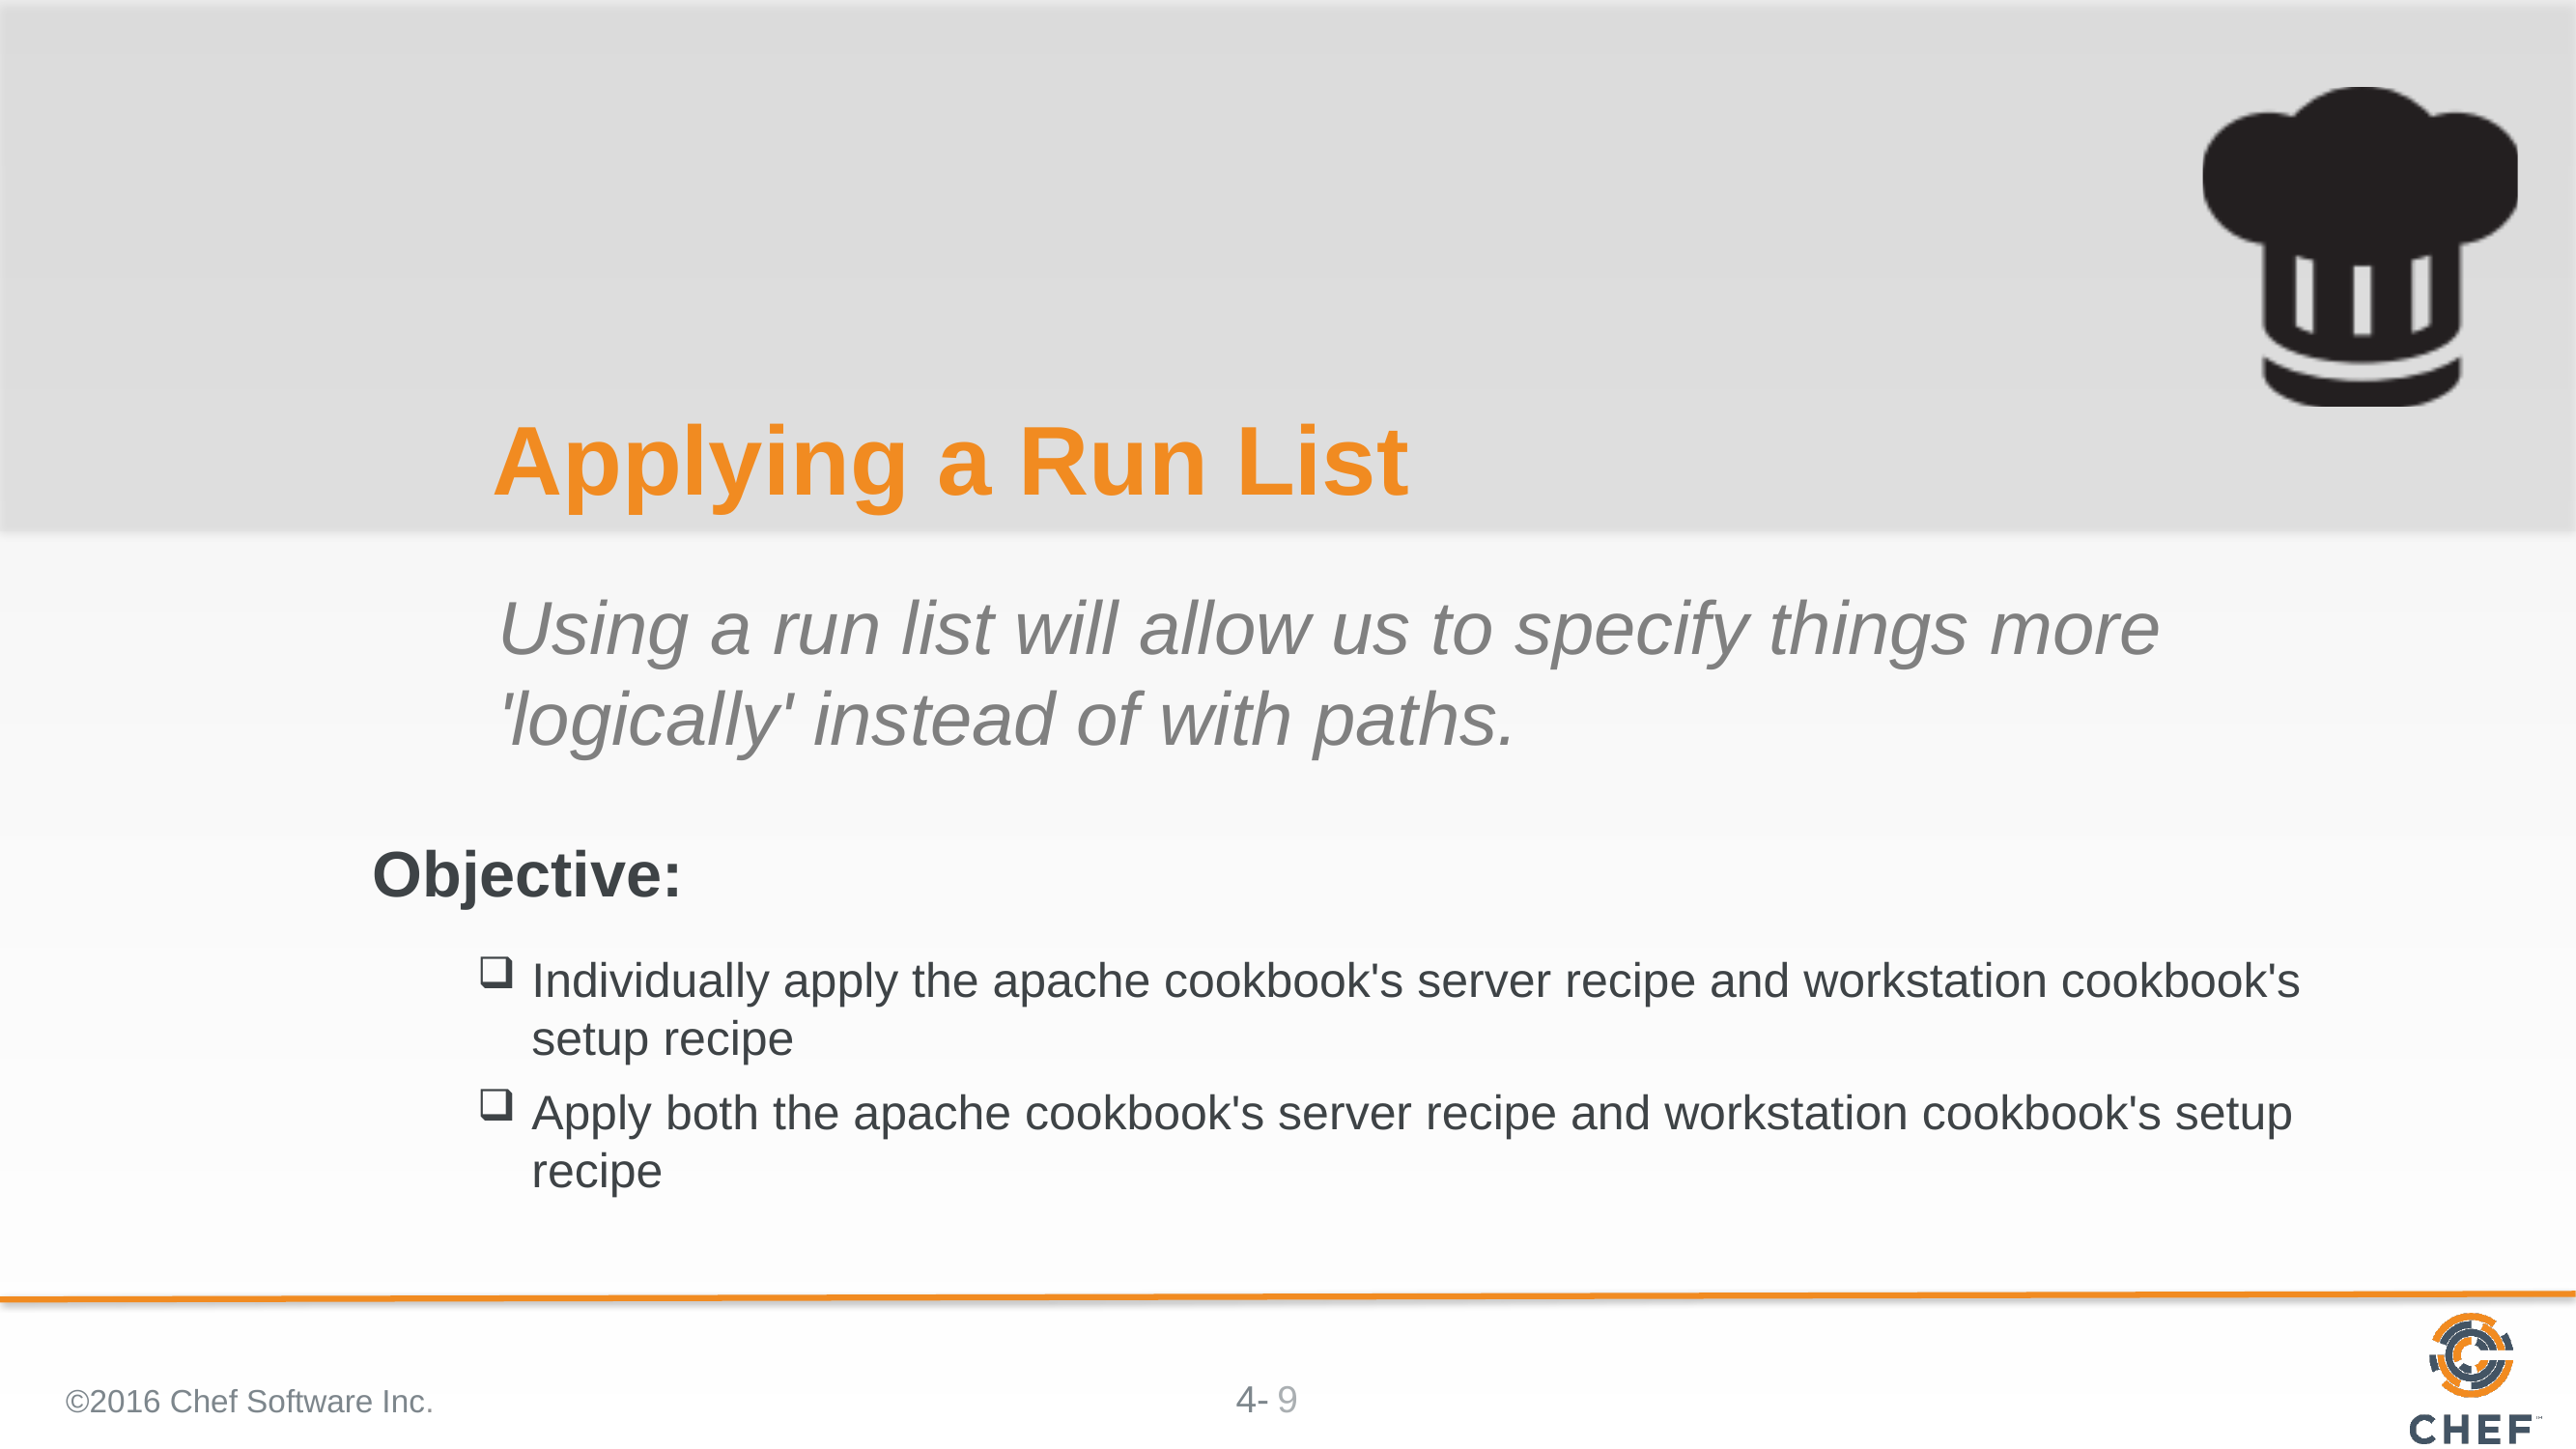

# Applying a Run List
Using a run list will allow us to specify things more 'logically' instead of with paths.
Individually apply the apache cookbook's server recipe and workstation cookbook's setup recipe
Apply both the apache cookbook's server recipe and workstation cookbook's setup recipe
©2016 Chef Software Inc.
9